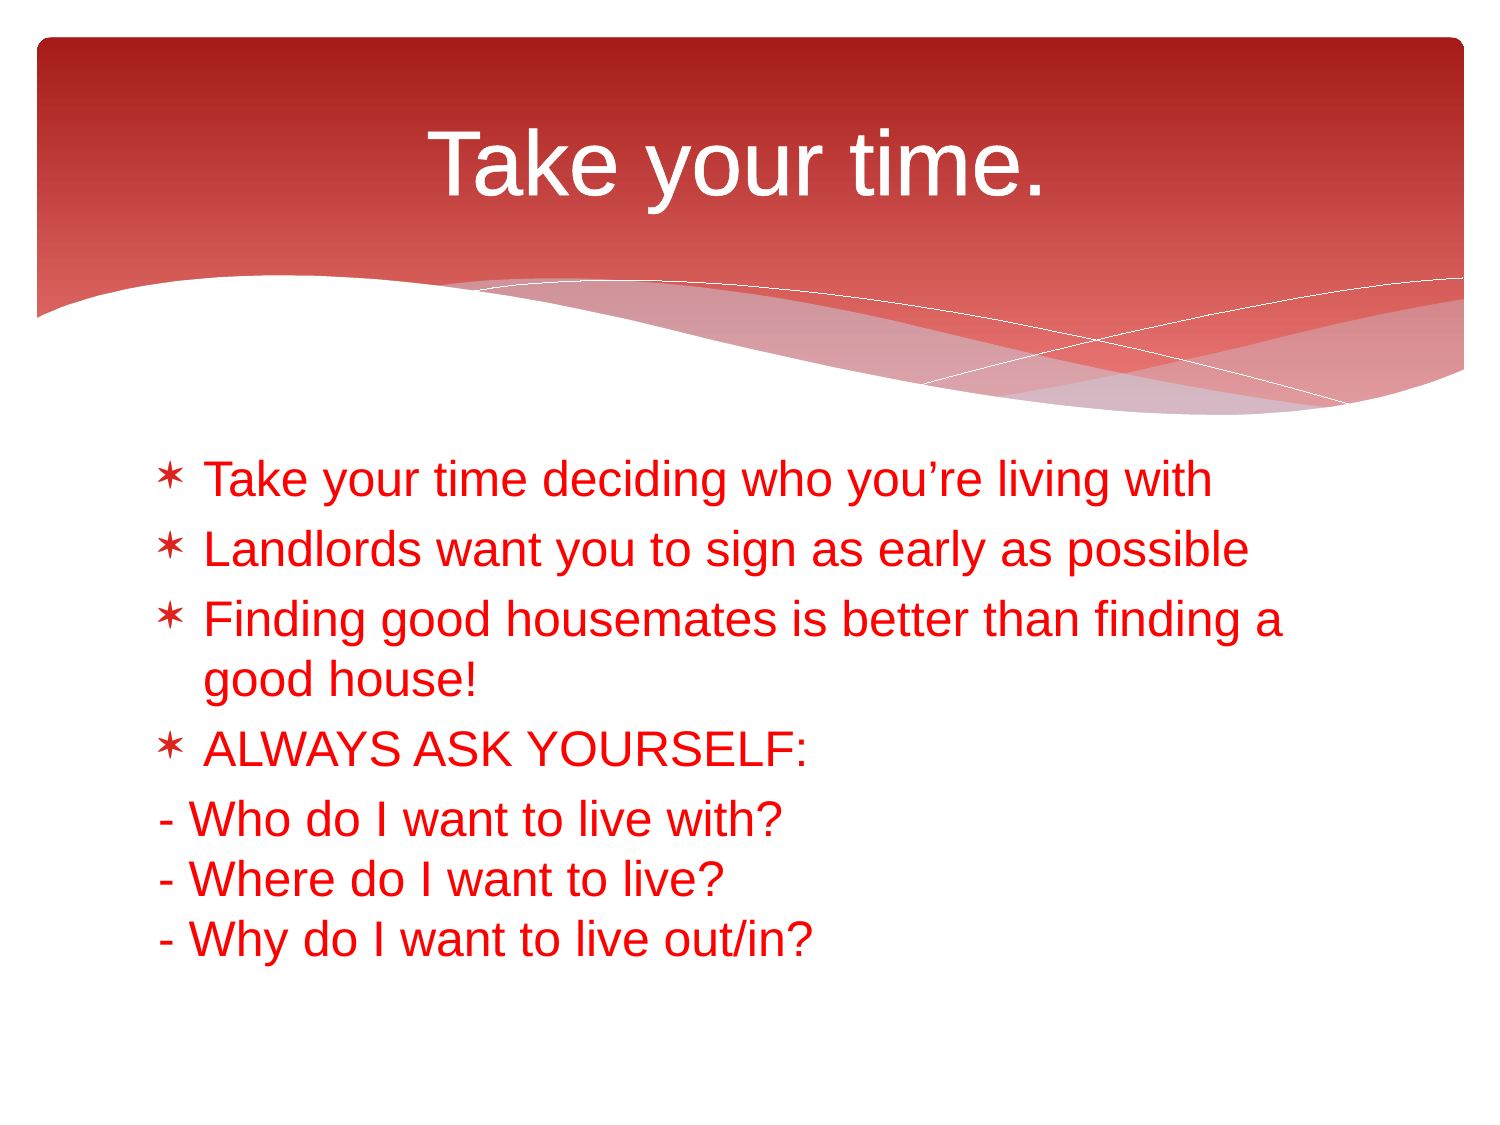

# Take your time.
Take your time deciding who you’re living with
Landlords want you to sign as early as possible
Finding good housemates is better than finding a good house!
ALWAYS ASK YOURSELF:
- Who do I want to live with?
- Where do I want to live?
- Why do I want to live out/in?